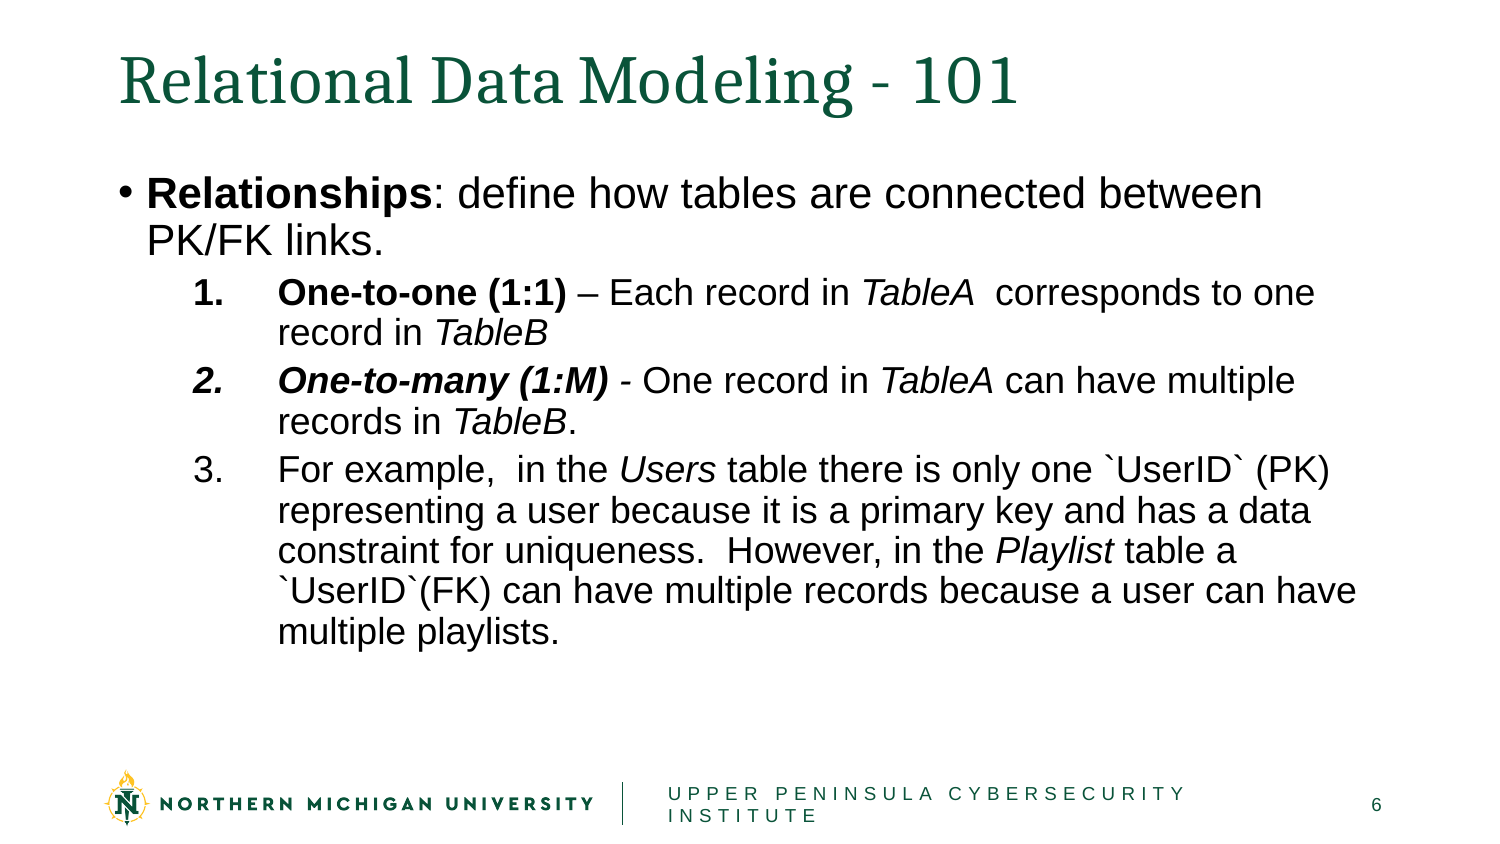

# Relational Data Modeling - 101
Relationships: define how tables are connected between PK/FK links.
One-to-one (1:1) – Each record in TableA  corresponds to one record in TableB
One-to-many (1:M) - One record in TableA can have multiple records in TableB.
For example,  in the Users table there is only one `UserID` (PK) representing a user because it is a primary key and has a data constraint for uniqueness.  However, in the Playlist table a `UserID`(FK) can have multiple records because a user can have multiple playlists.

UPPER PENINSULA CYBERSECURITY INSTITUTE
6